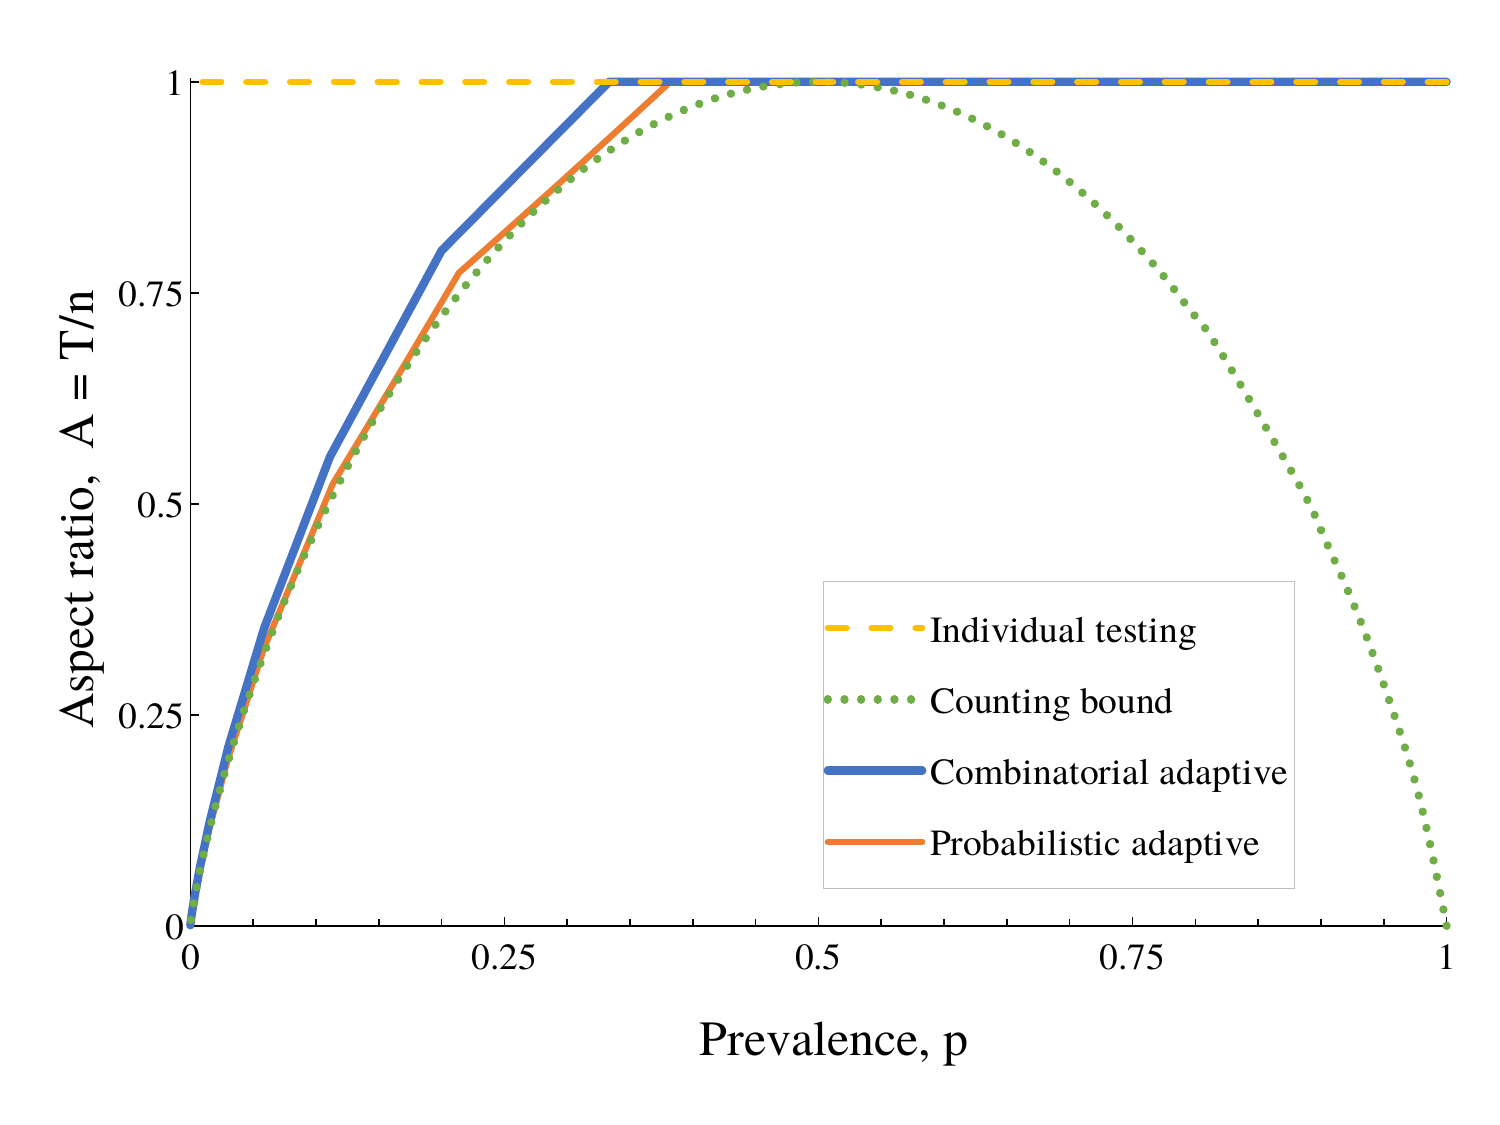

### Chart

| Category | Individual testing | Counting bound | Combinatorial adaptive |  |
|---|---|---|---|---|